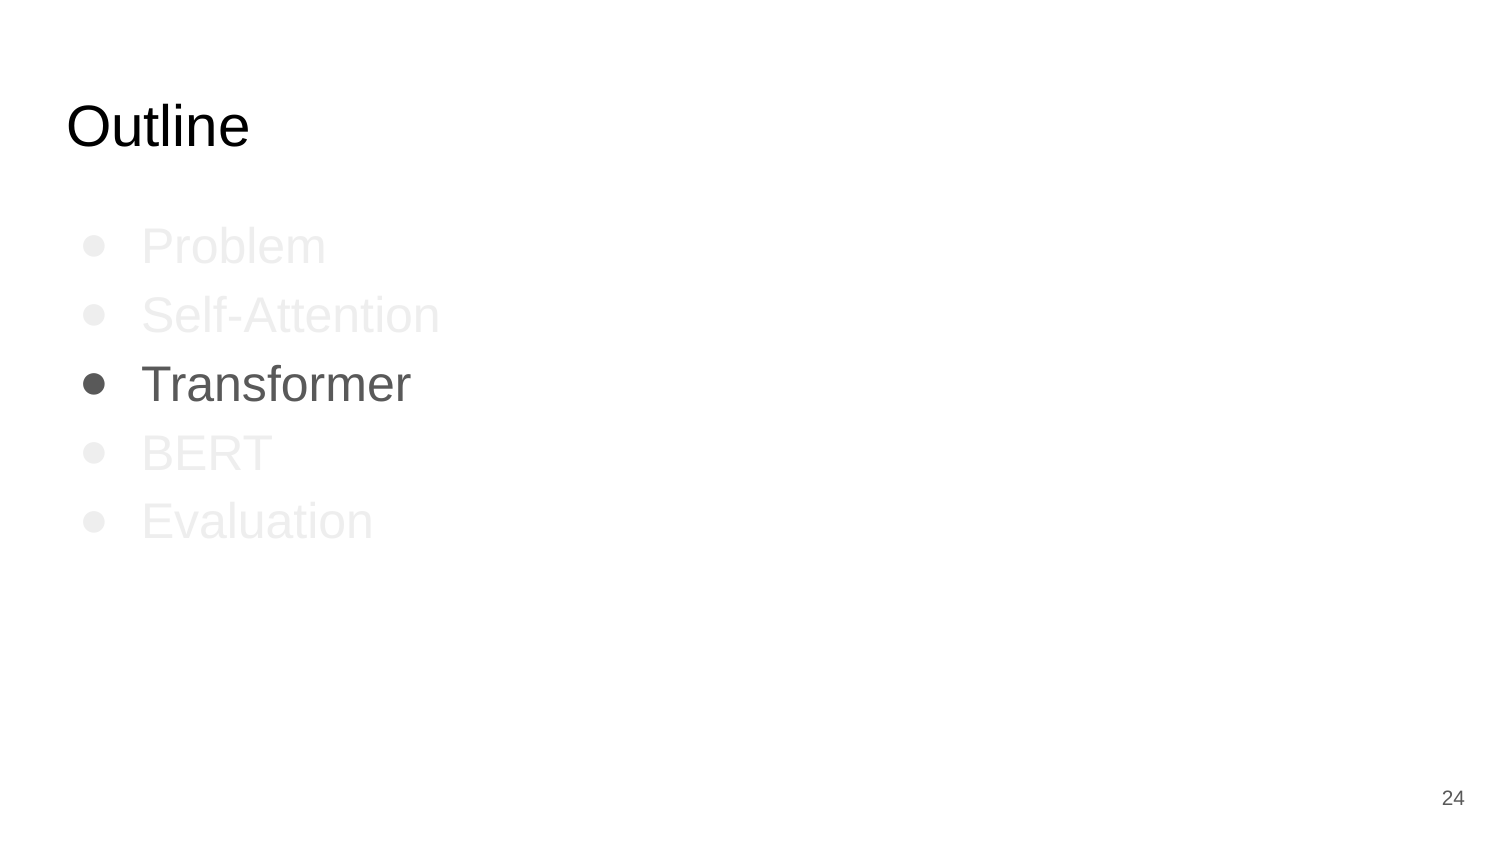

# Outline
Problem
Self-Attention
Transformer
BERT
Evaluation
24